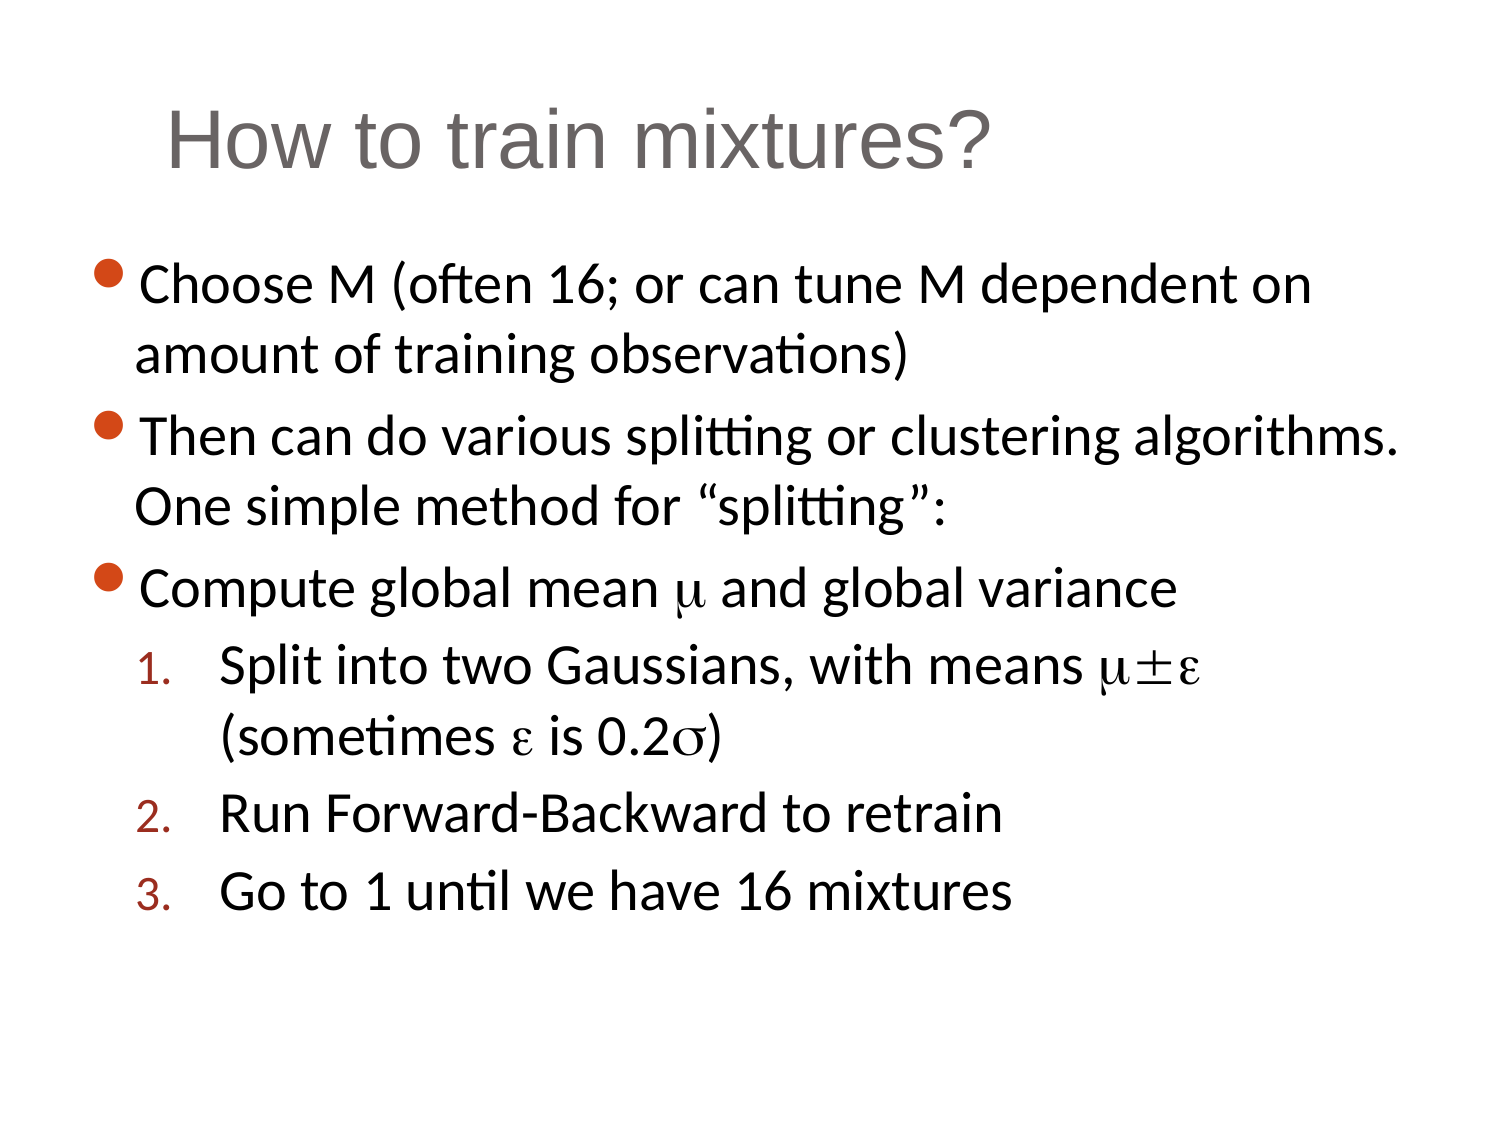

# How to train mixtures?
Choose M (often 16; or can tune M dependent on amount of training observations)
Then can do various splitting or clustering algorithms. One simple method for “splitting”:
Compute global mean μ and global variance
Split into two Gaussians, with means μ±ε (sometimes ε is 0.2σ)
Run Forward-Backward to retrain
Go to 1 until we have 16 mixtures